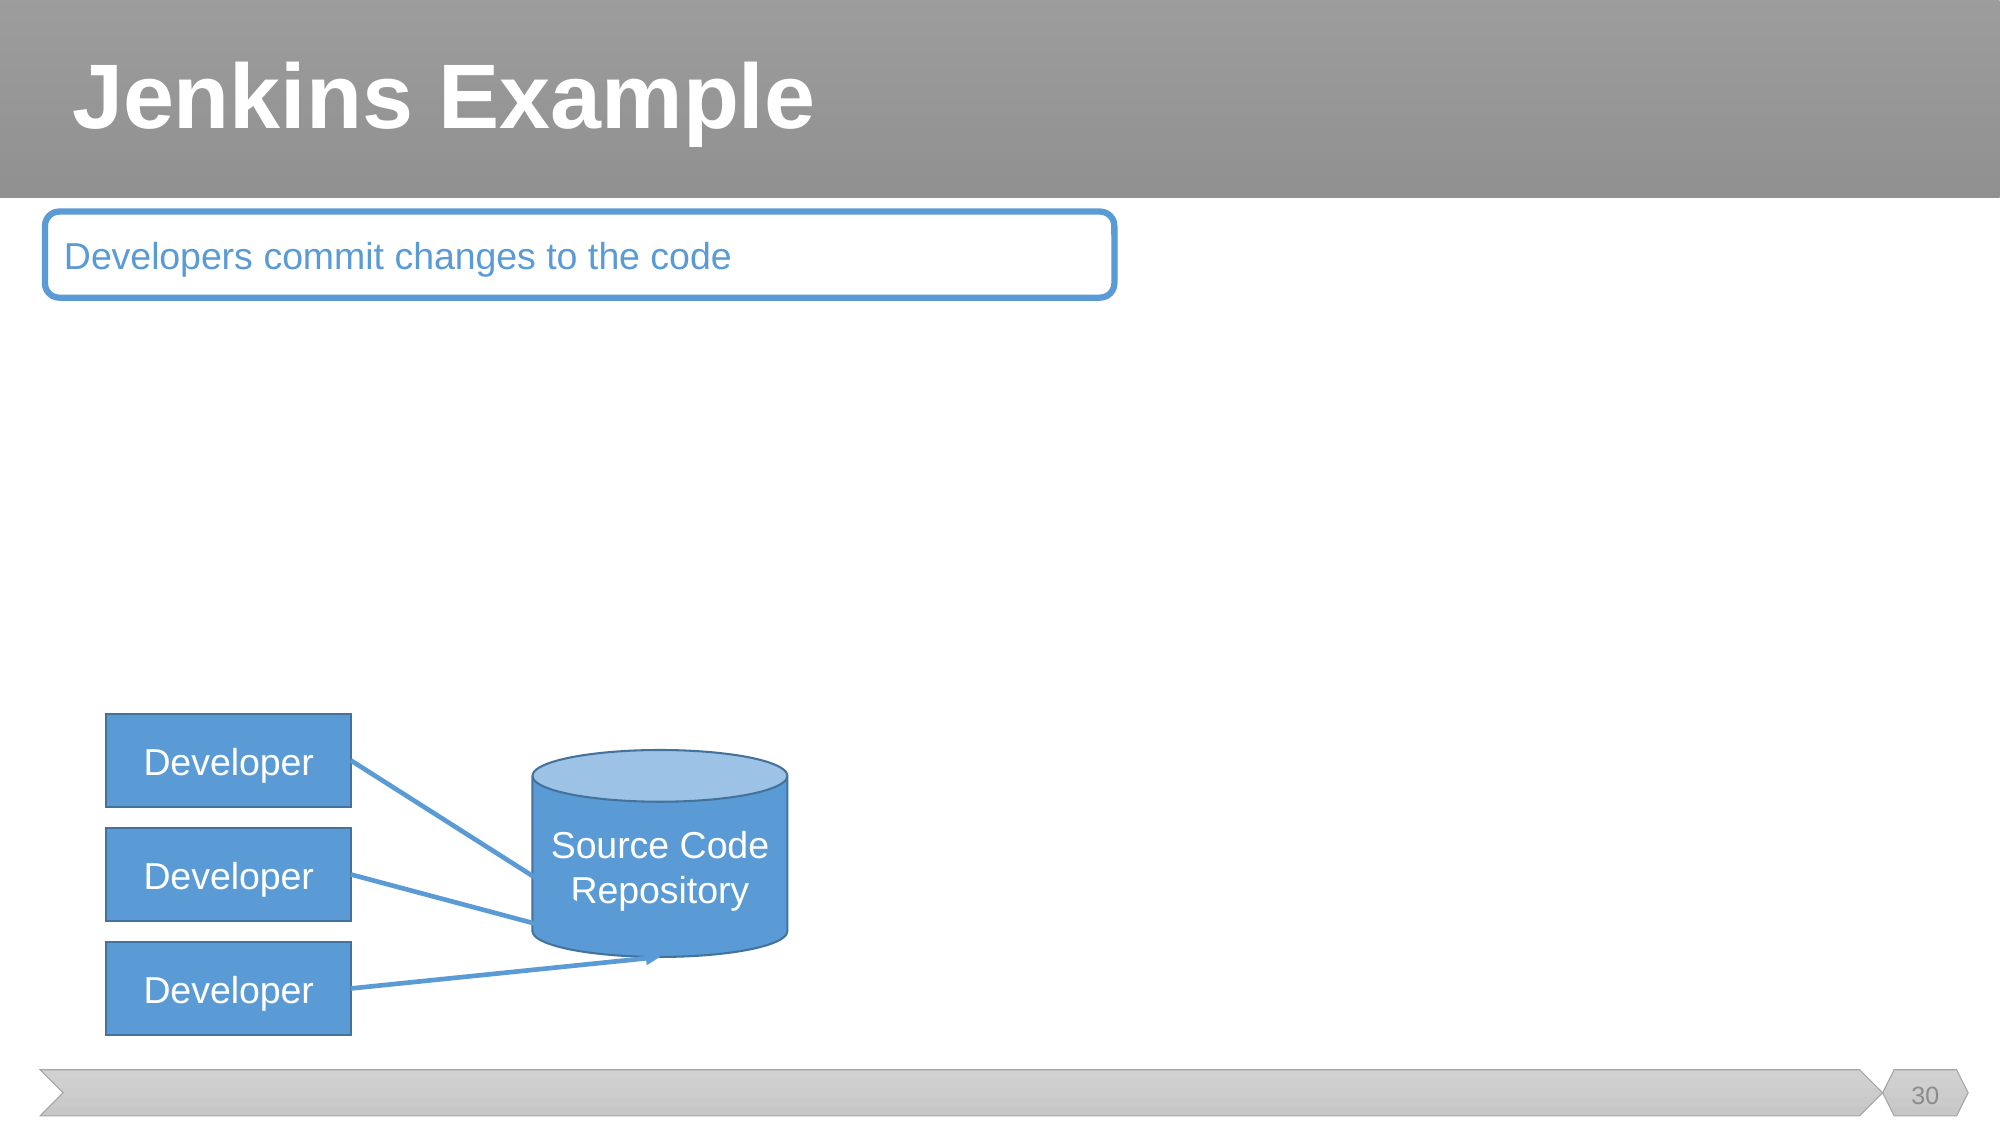

# Jenkins Example
Developers commit changes to the code
Developer
Source Code Repository
Developer
Developer
30